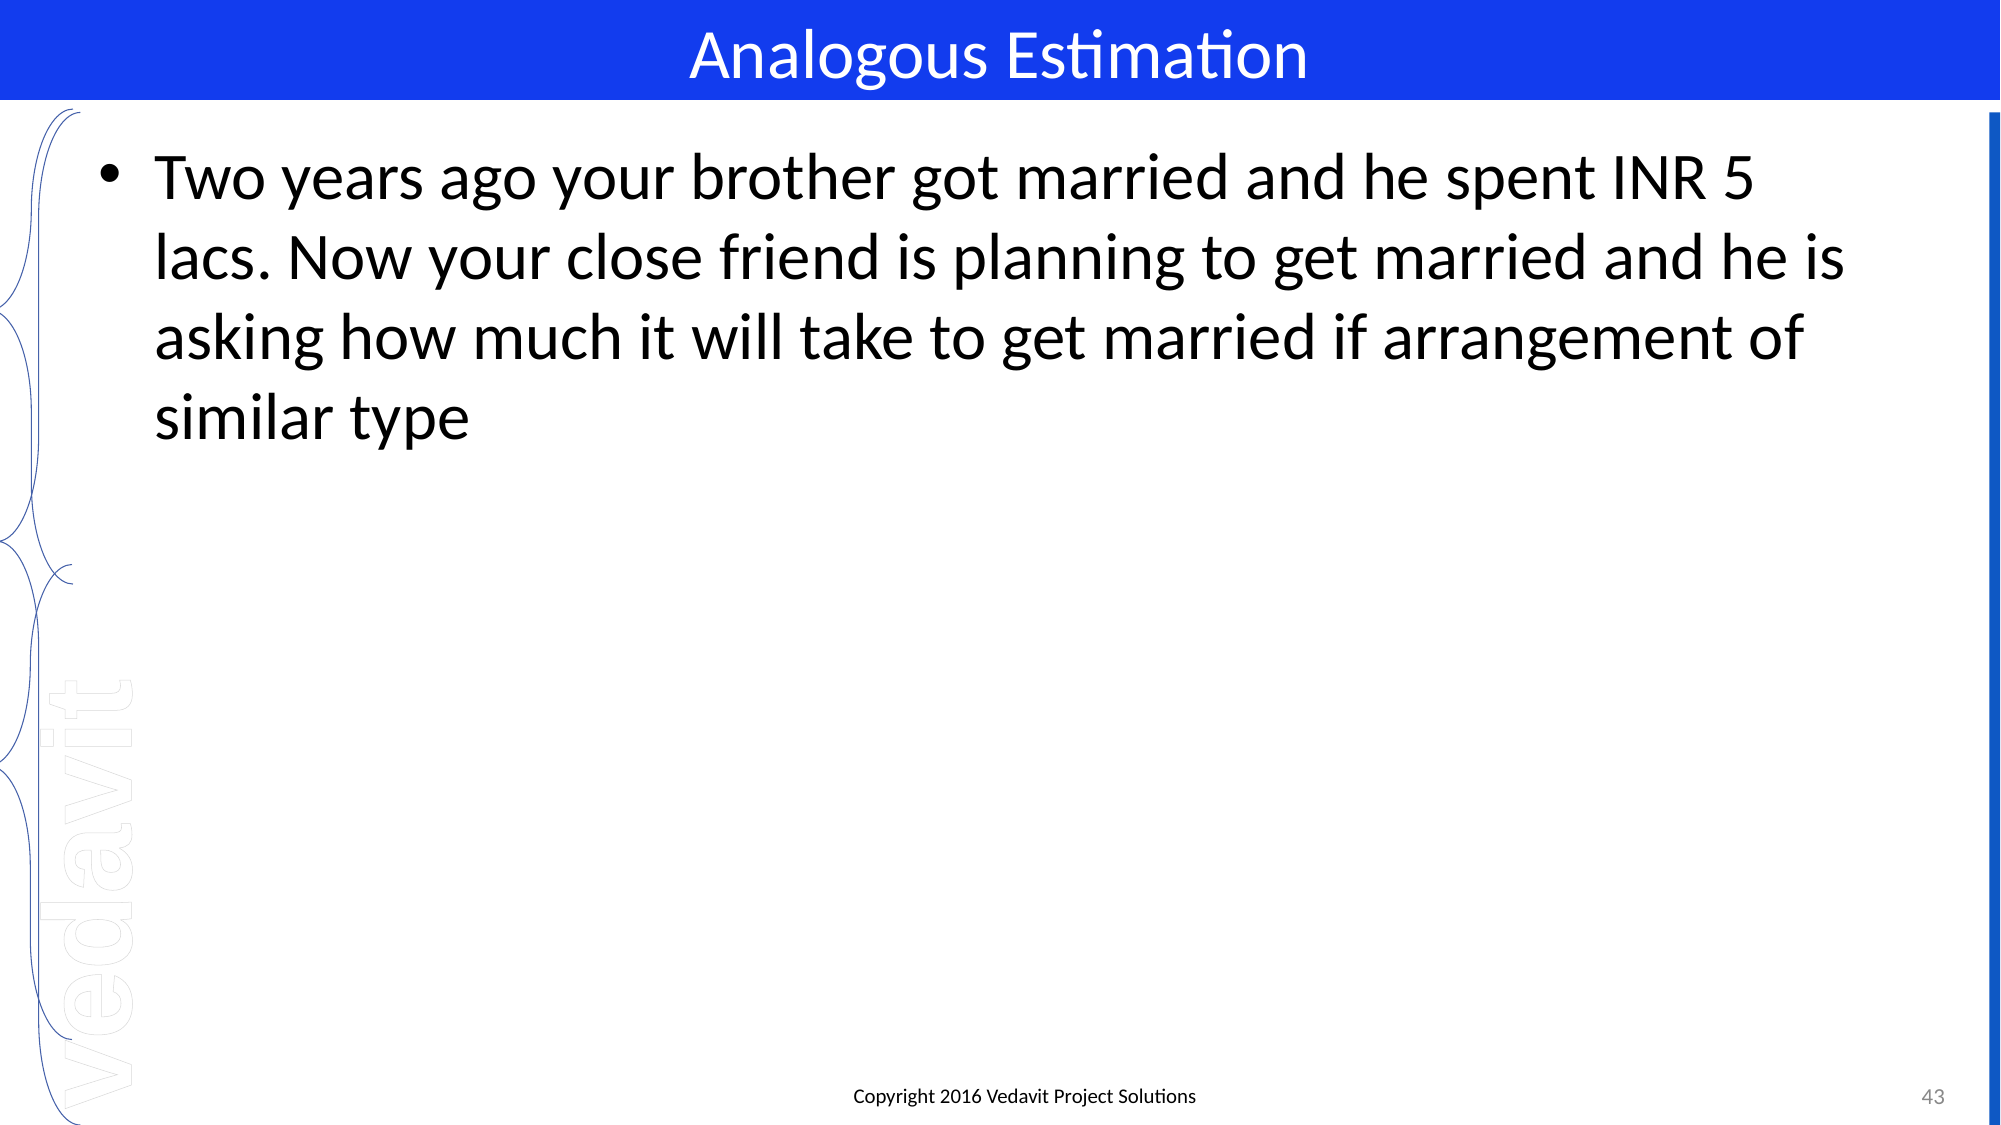

# Analogous Estimation

Two years ago your brother got married and he spent INR 5 lacs. Now your close friend is planning to get married and he is asking how much it will take to get married if arrangement of similar type
43